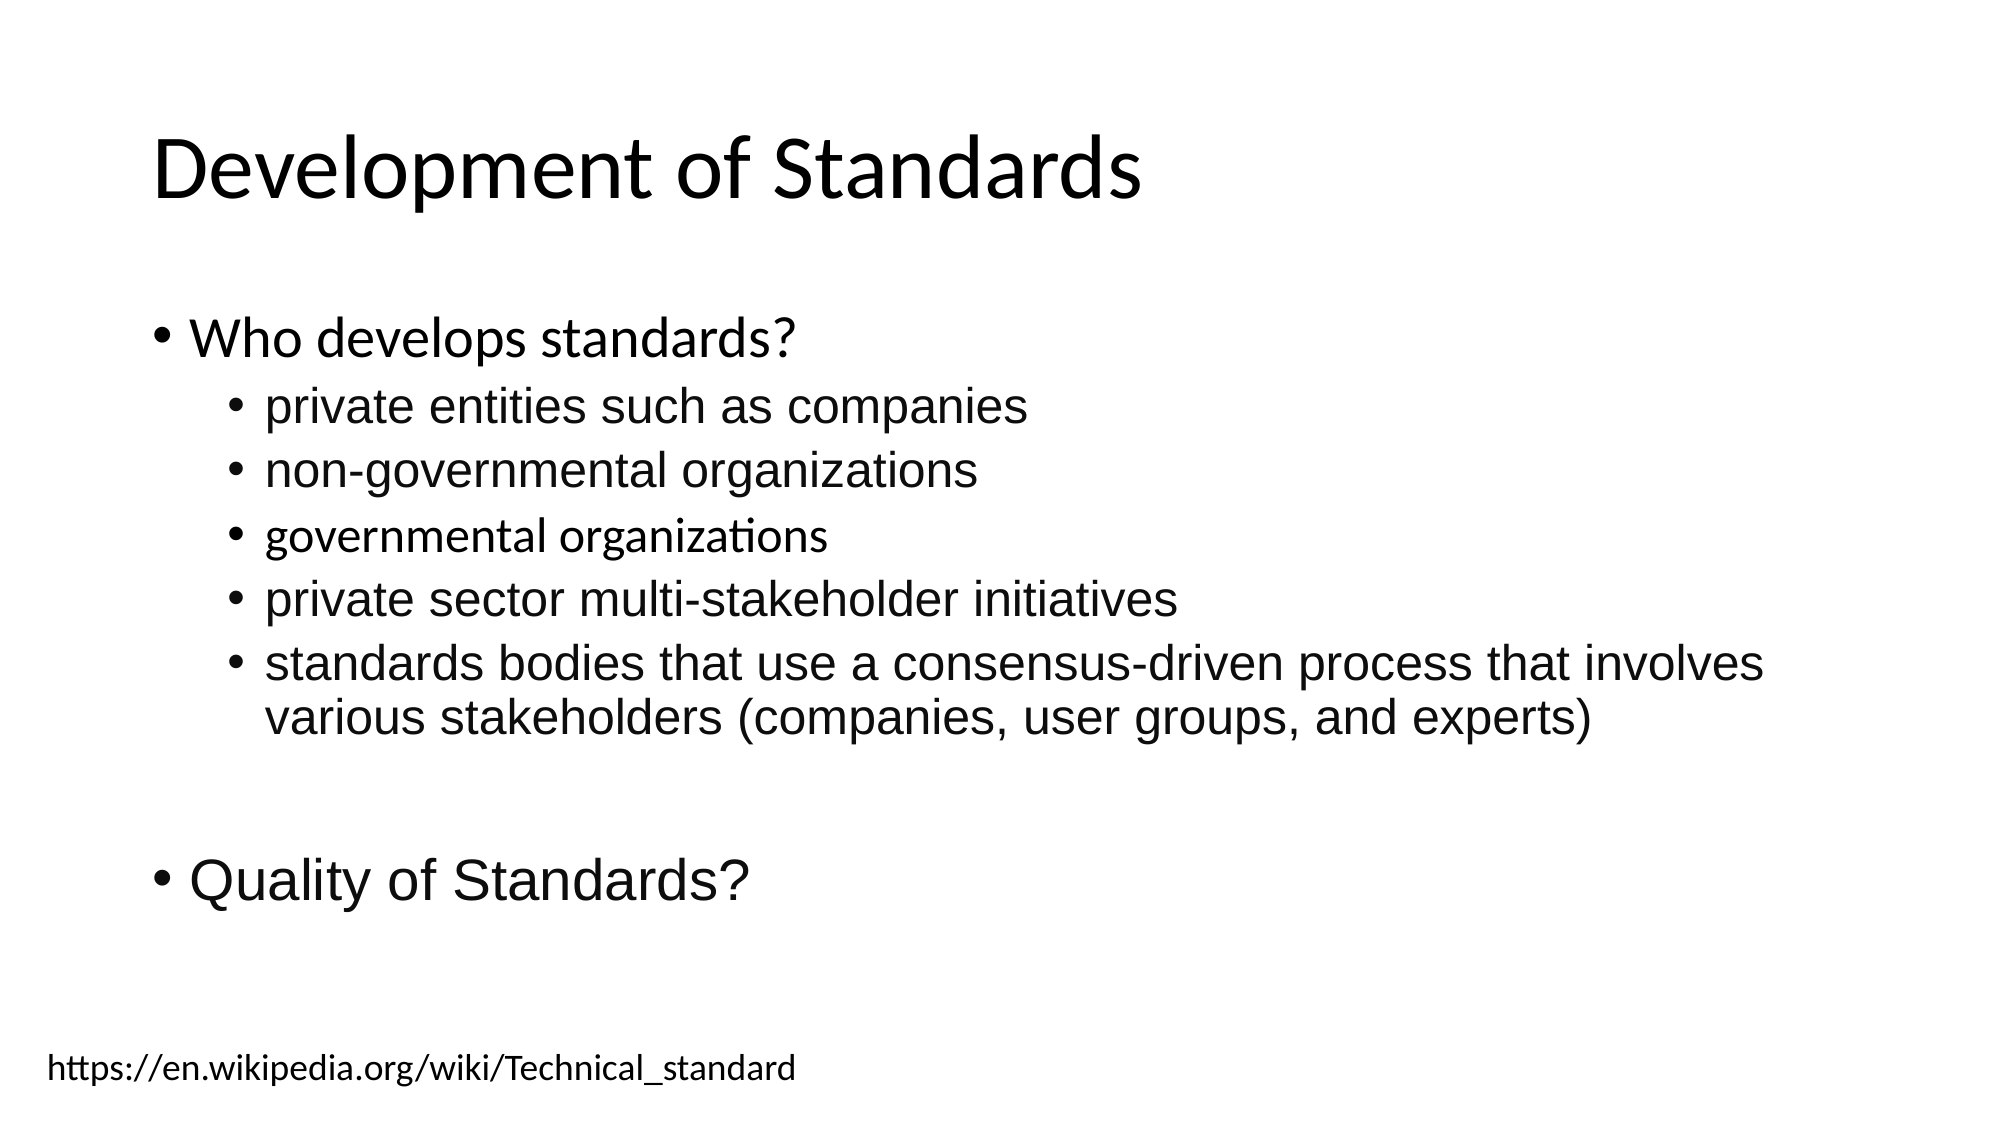

# Development of Standards
Who develops standards?
private entities such as companies
non-governmental organizations
governmental organizations
private sector multi-stakeholder initiatives
standards bodies that use a consensus-driven process that involves various stakeholders (companies, user groups, and experts)

Quality of Standards?

https://en.wikipedia.org/wiki/Technical_standard